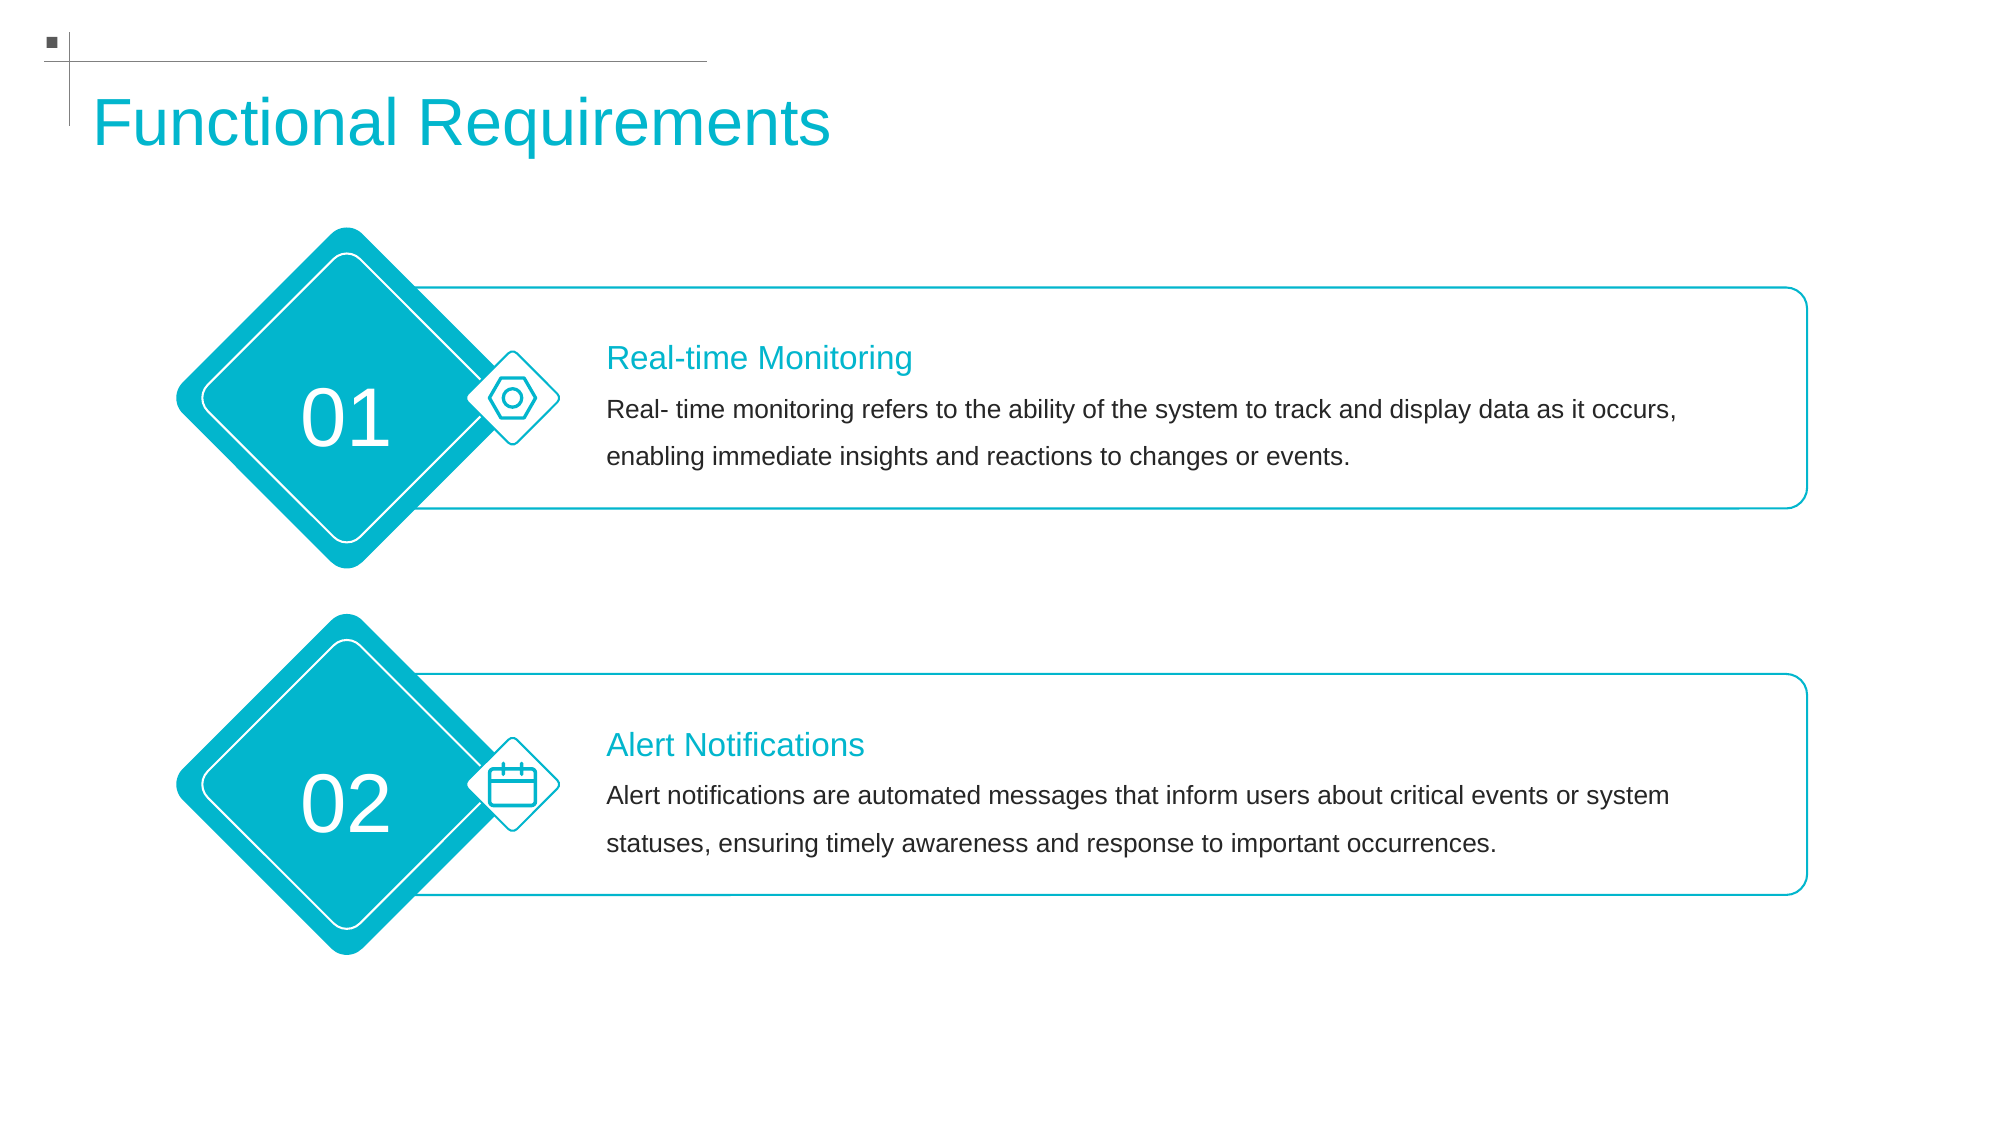

Functional Requirements

Real-time Monitoring
01

Real- time monitoring refers to the ability of the system to track and display data as it occurs, enabling immediate insights and reactions to changes or events.

Alert Notifications
02

Alert notifications are automated messages that inform users about critical events or system statuses, ensuring timely awareness and response to important occurrences.